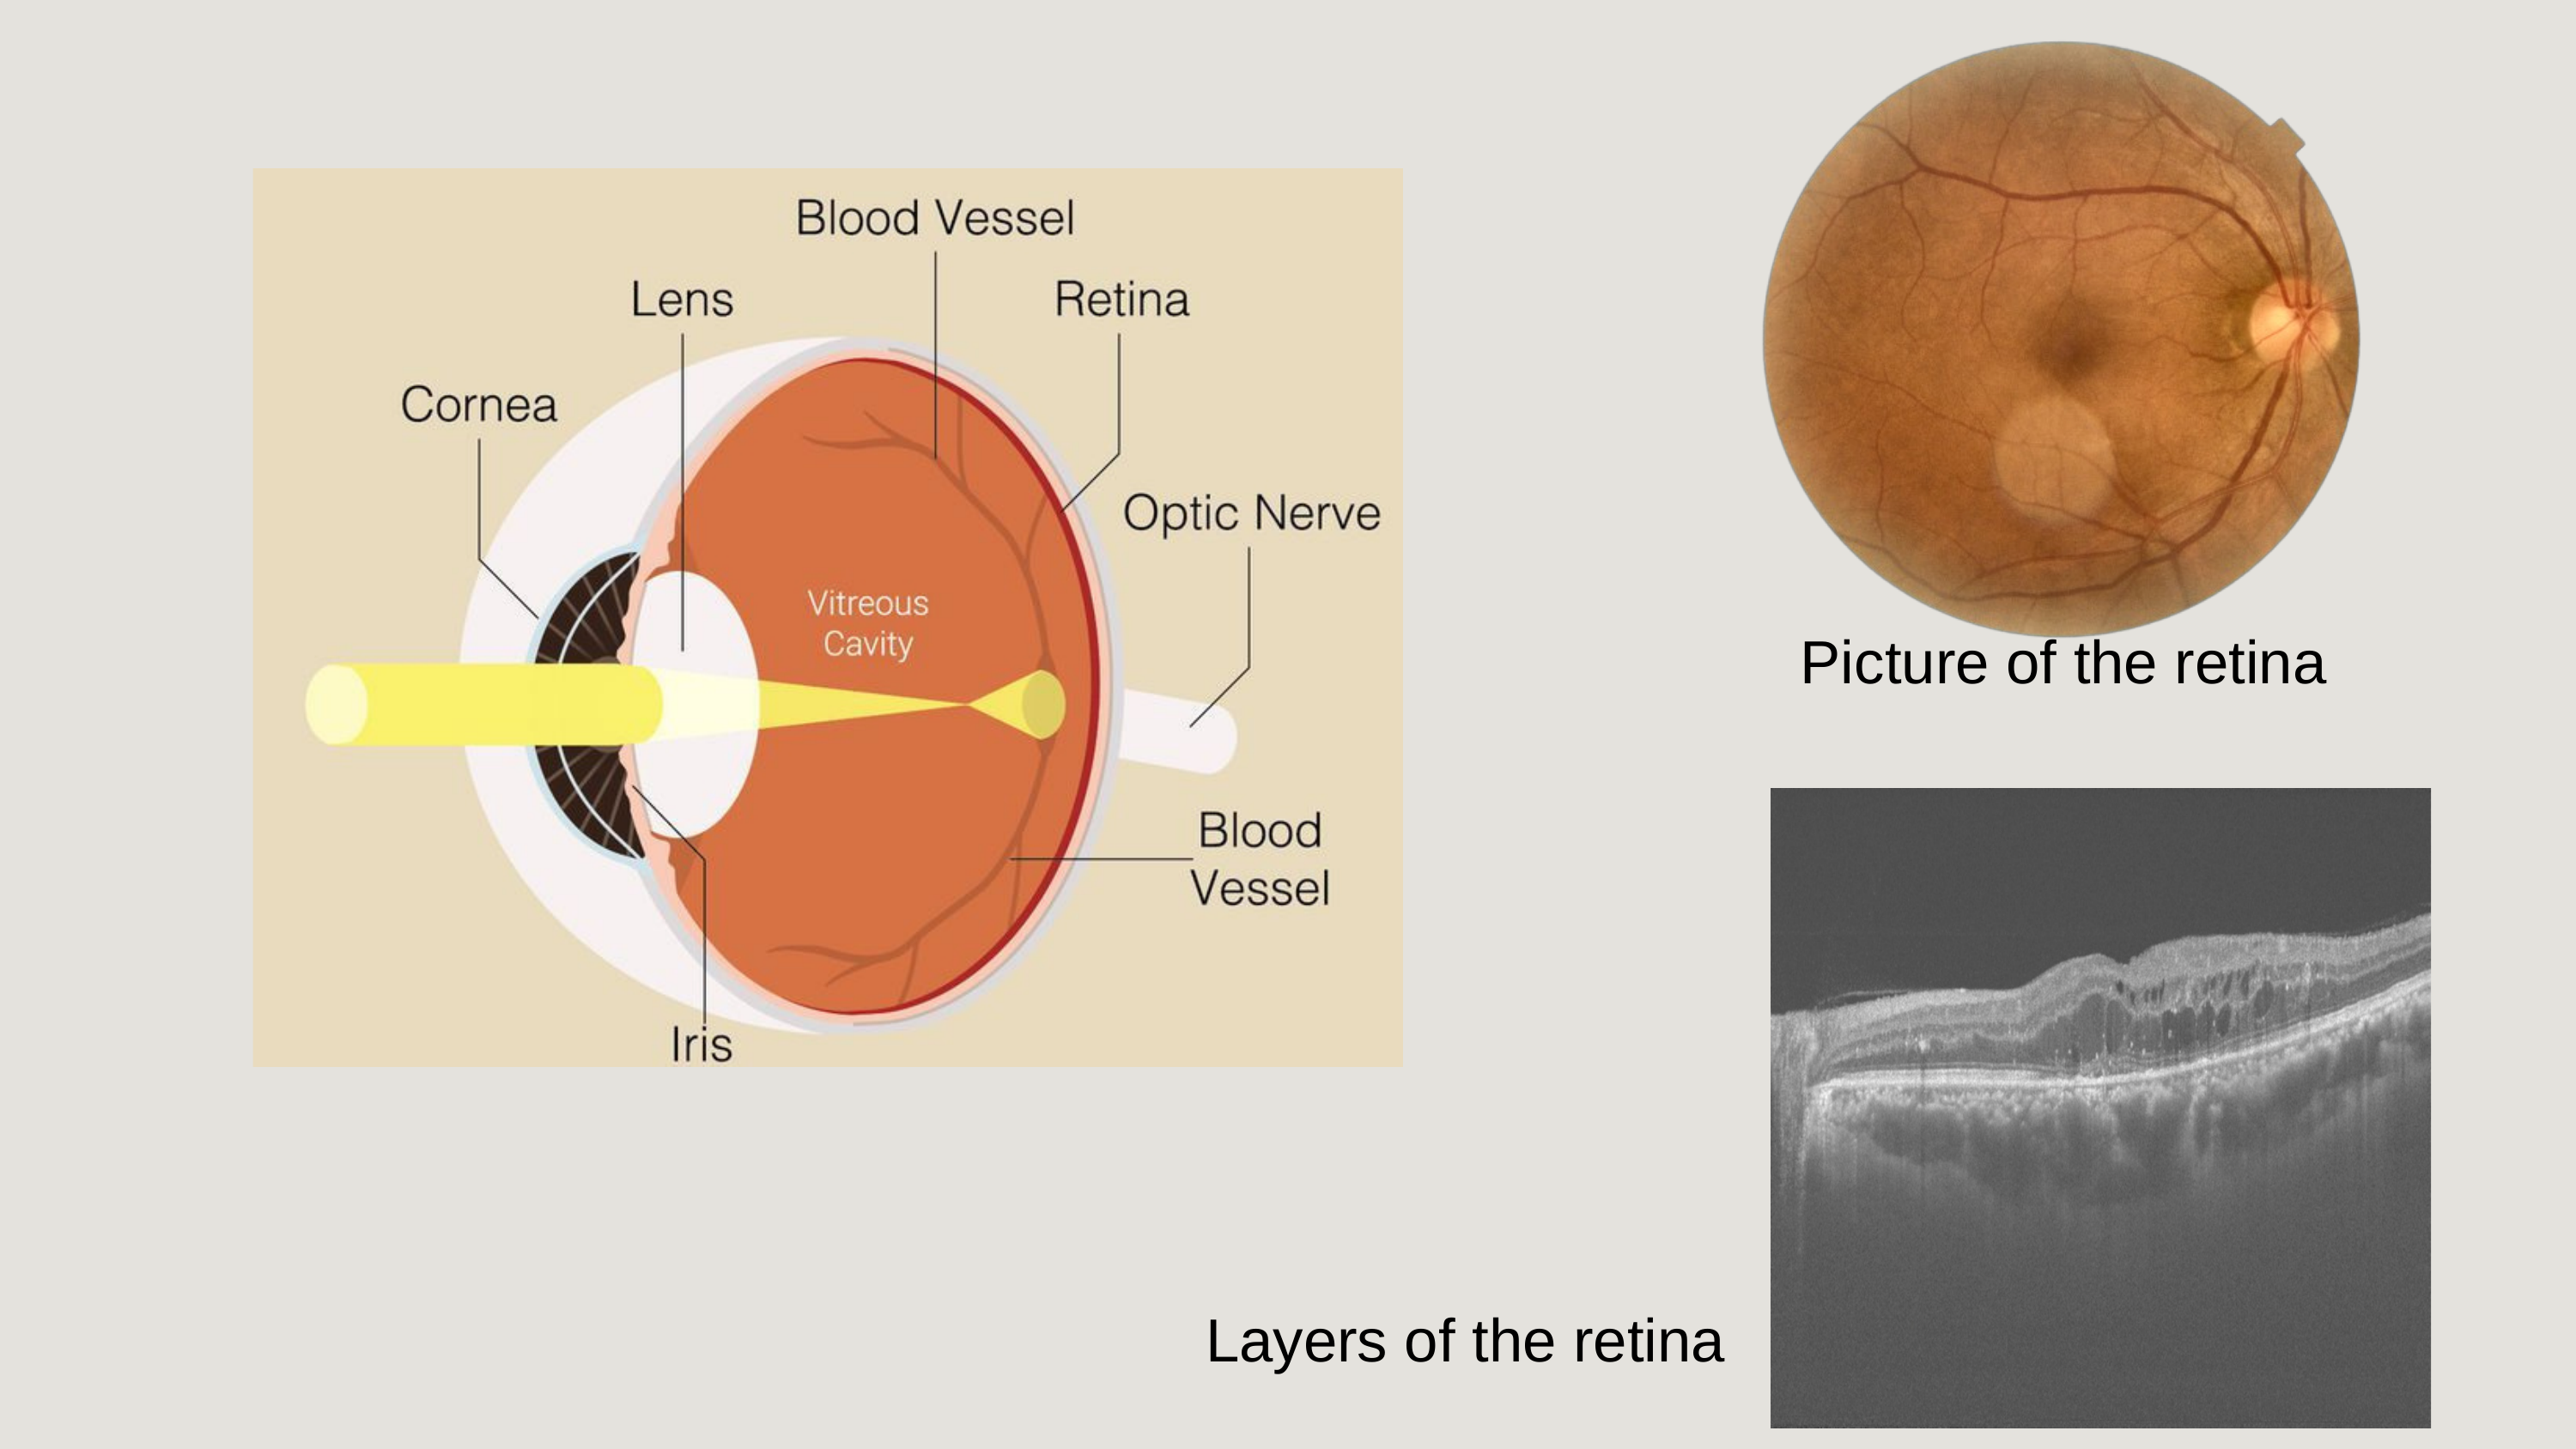

Picture of the retina

Layers of the retina